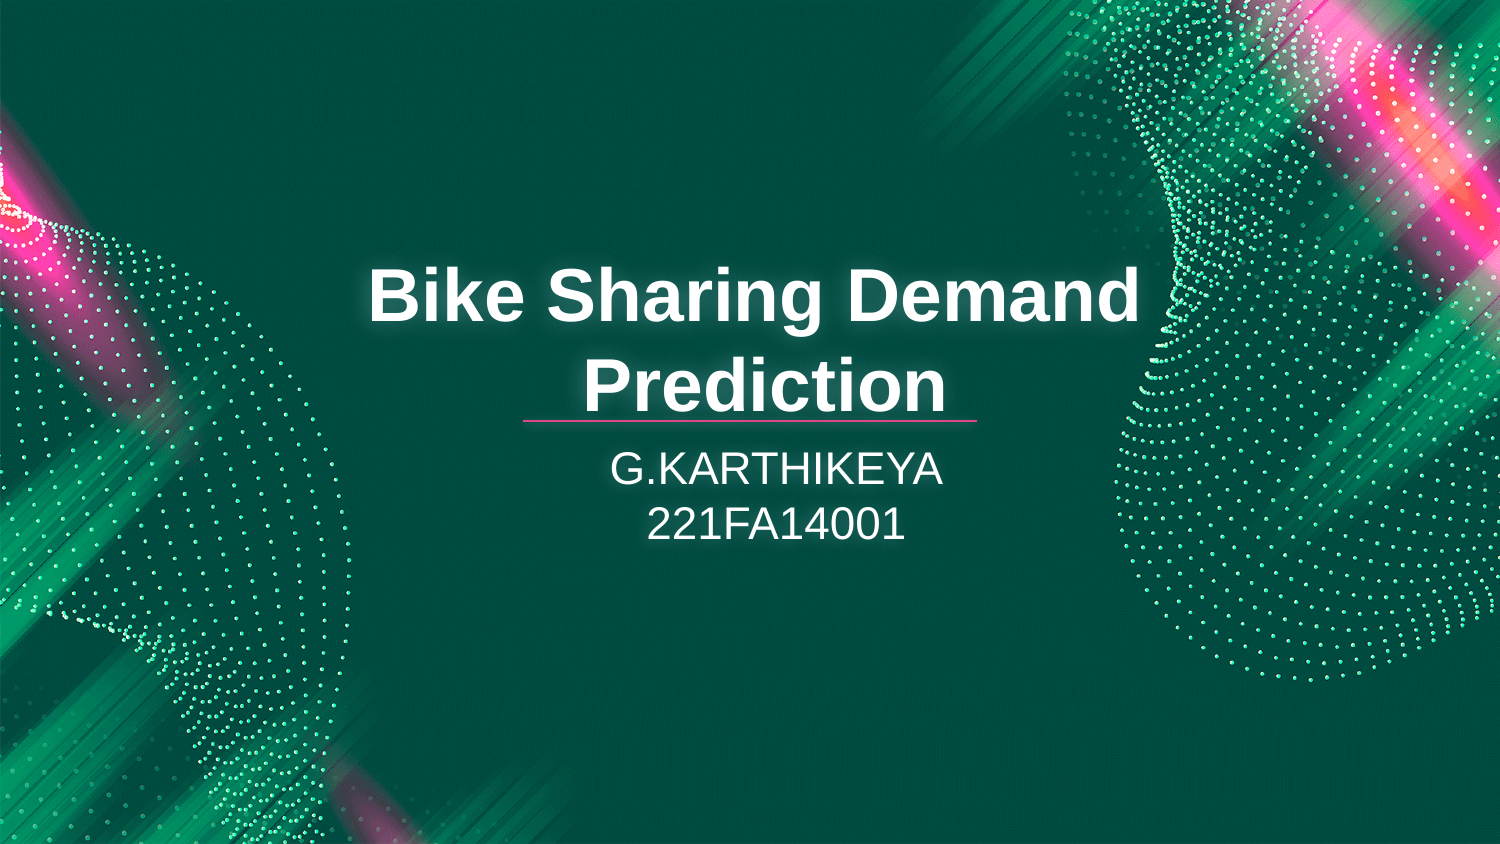

# Bike Sharing Demand Prediction
G.KARTHIKEYA
221FA14001